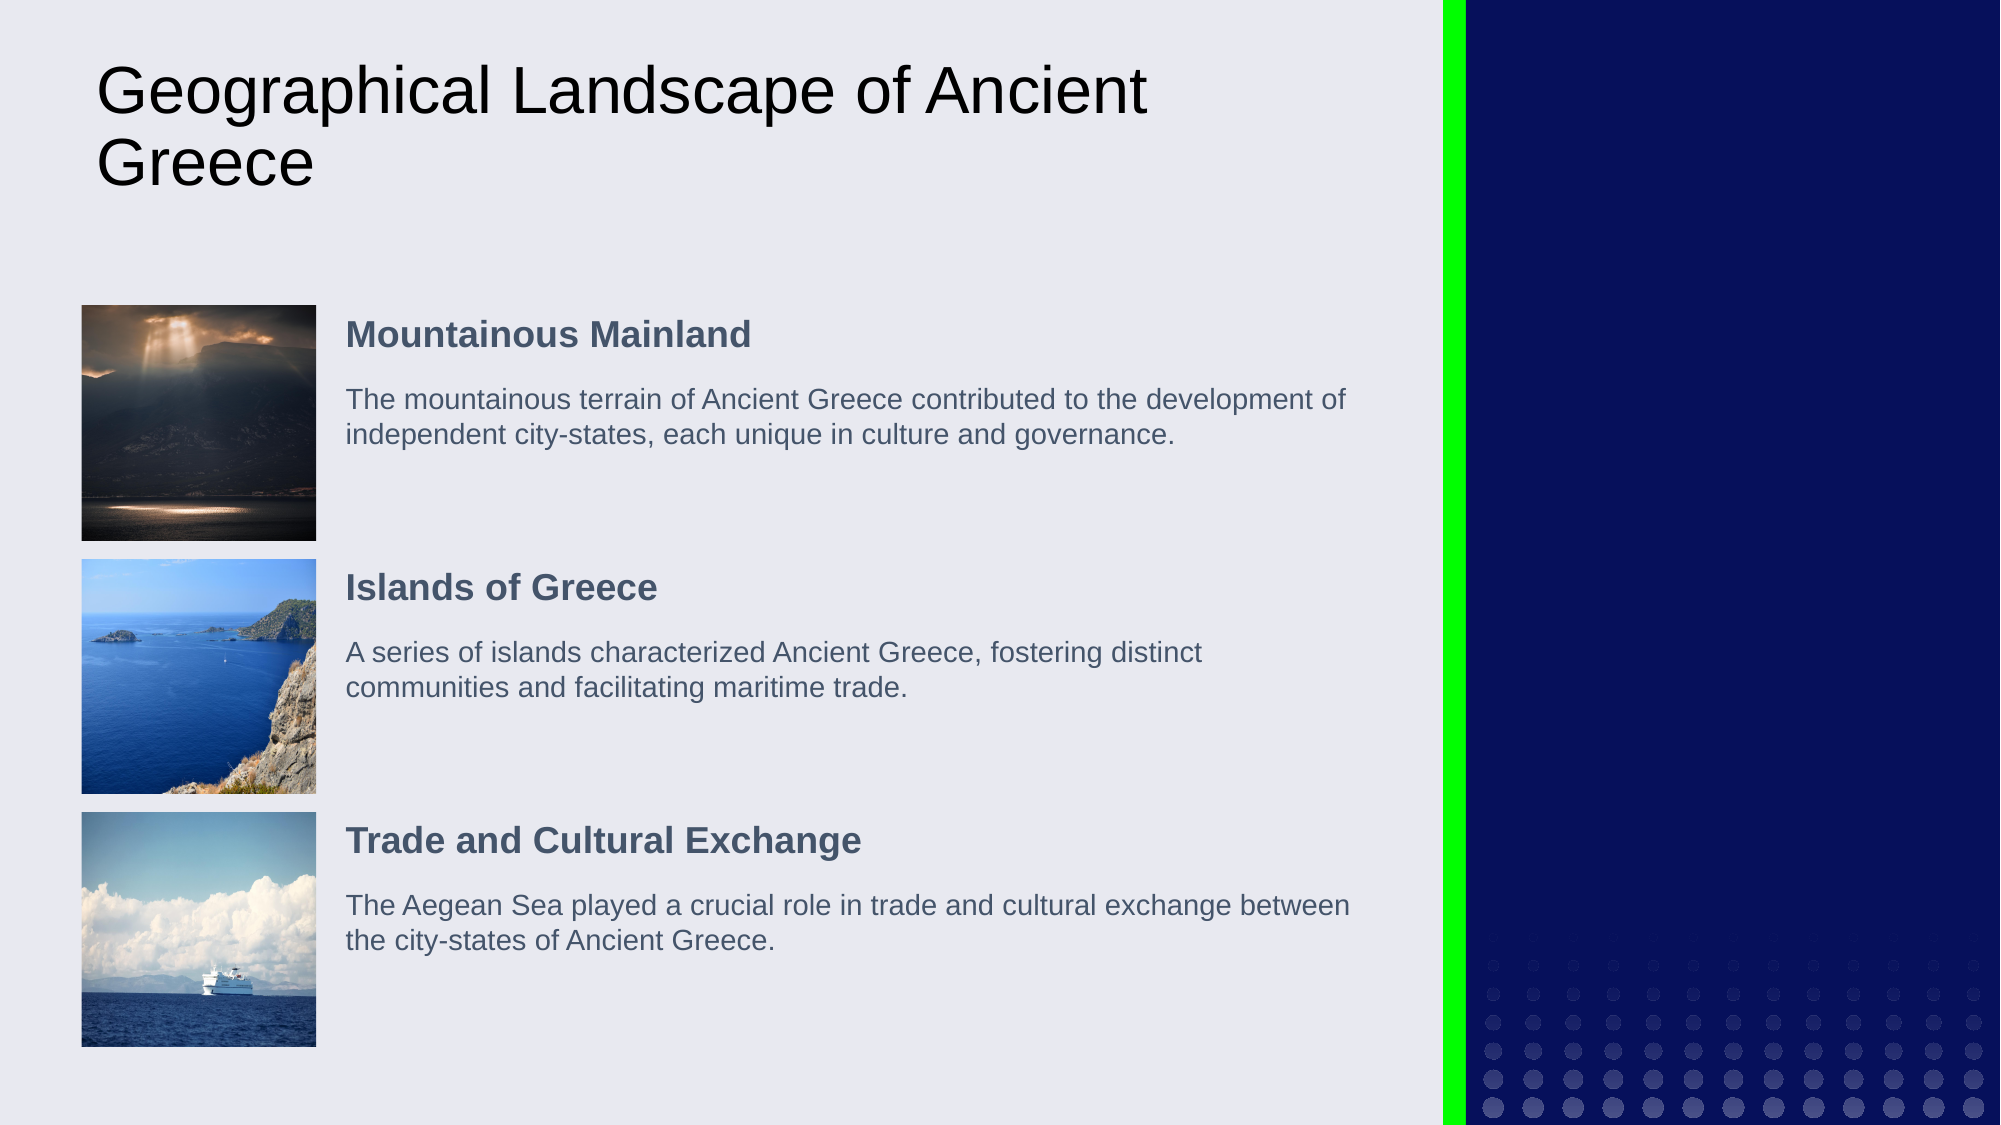

# Geographical Landscape of Ancient Greece
Mountainous Mainland
The mountainous terrain of Ancient Greece contributed to the development of independent city-states, each unique in culture and governance.
Islands of Greece
A series of islands characterized Ancient Greece, fostering distinct communities and facilitating maritime trade.
Trade and Cultural Exchange
The Aegean Sea played a crucial role in trade and cultural exchange between the city-states of Ancient Greece.